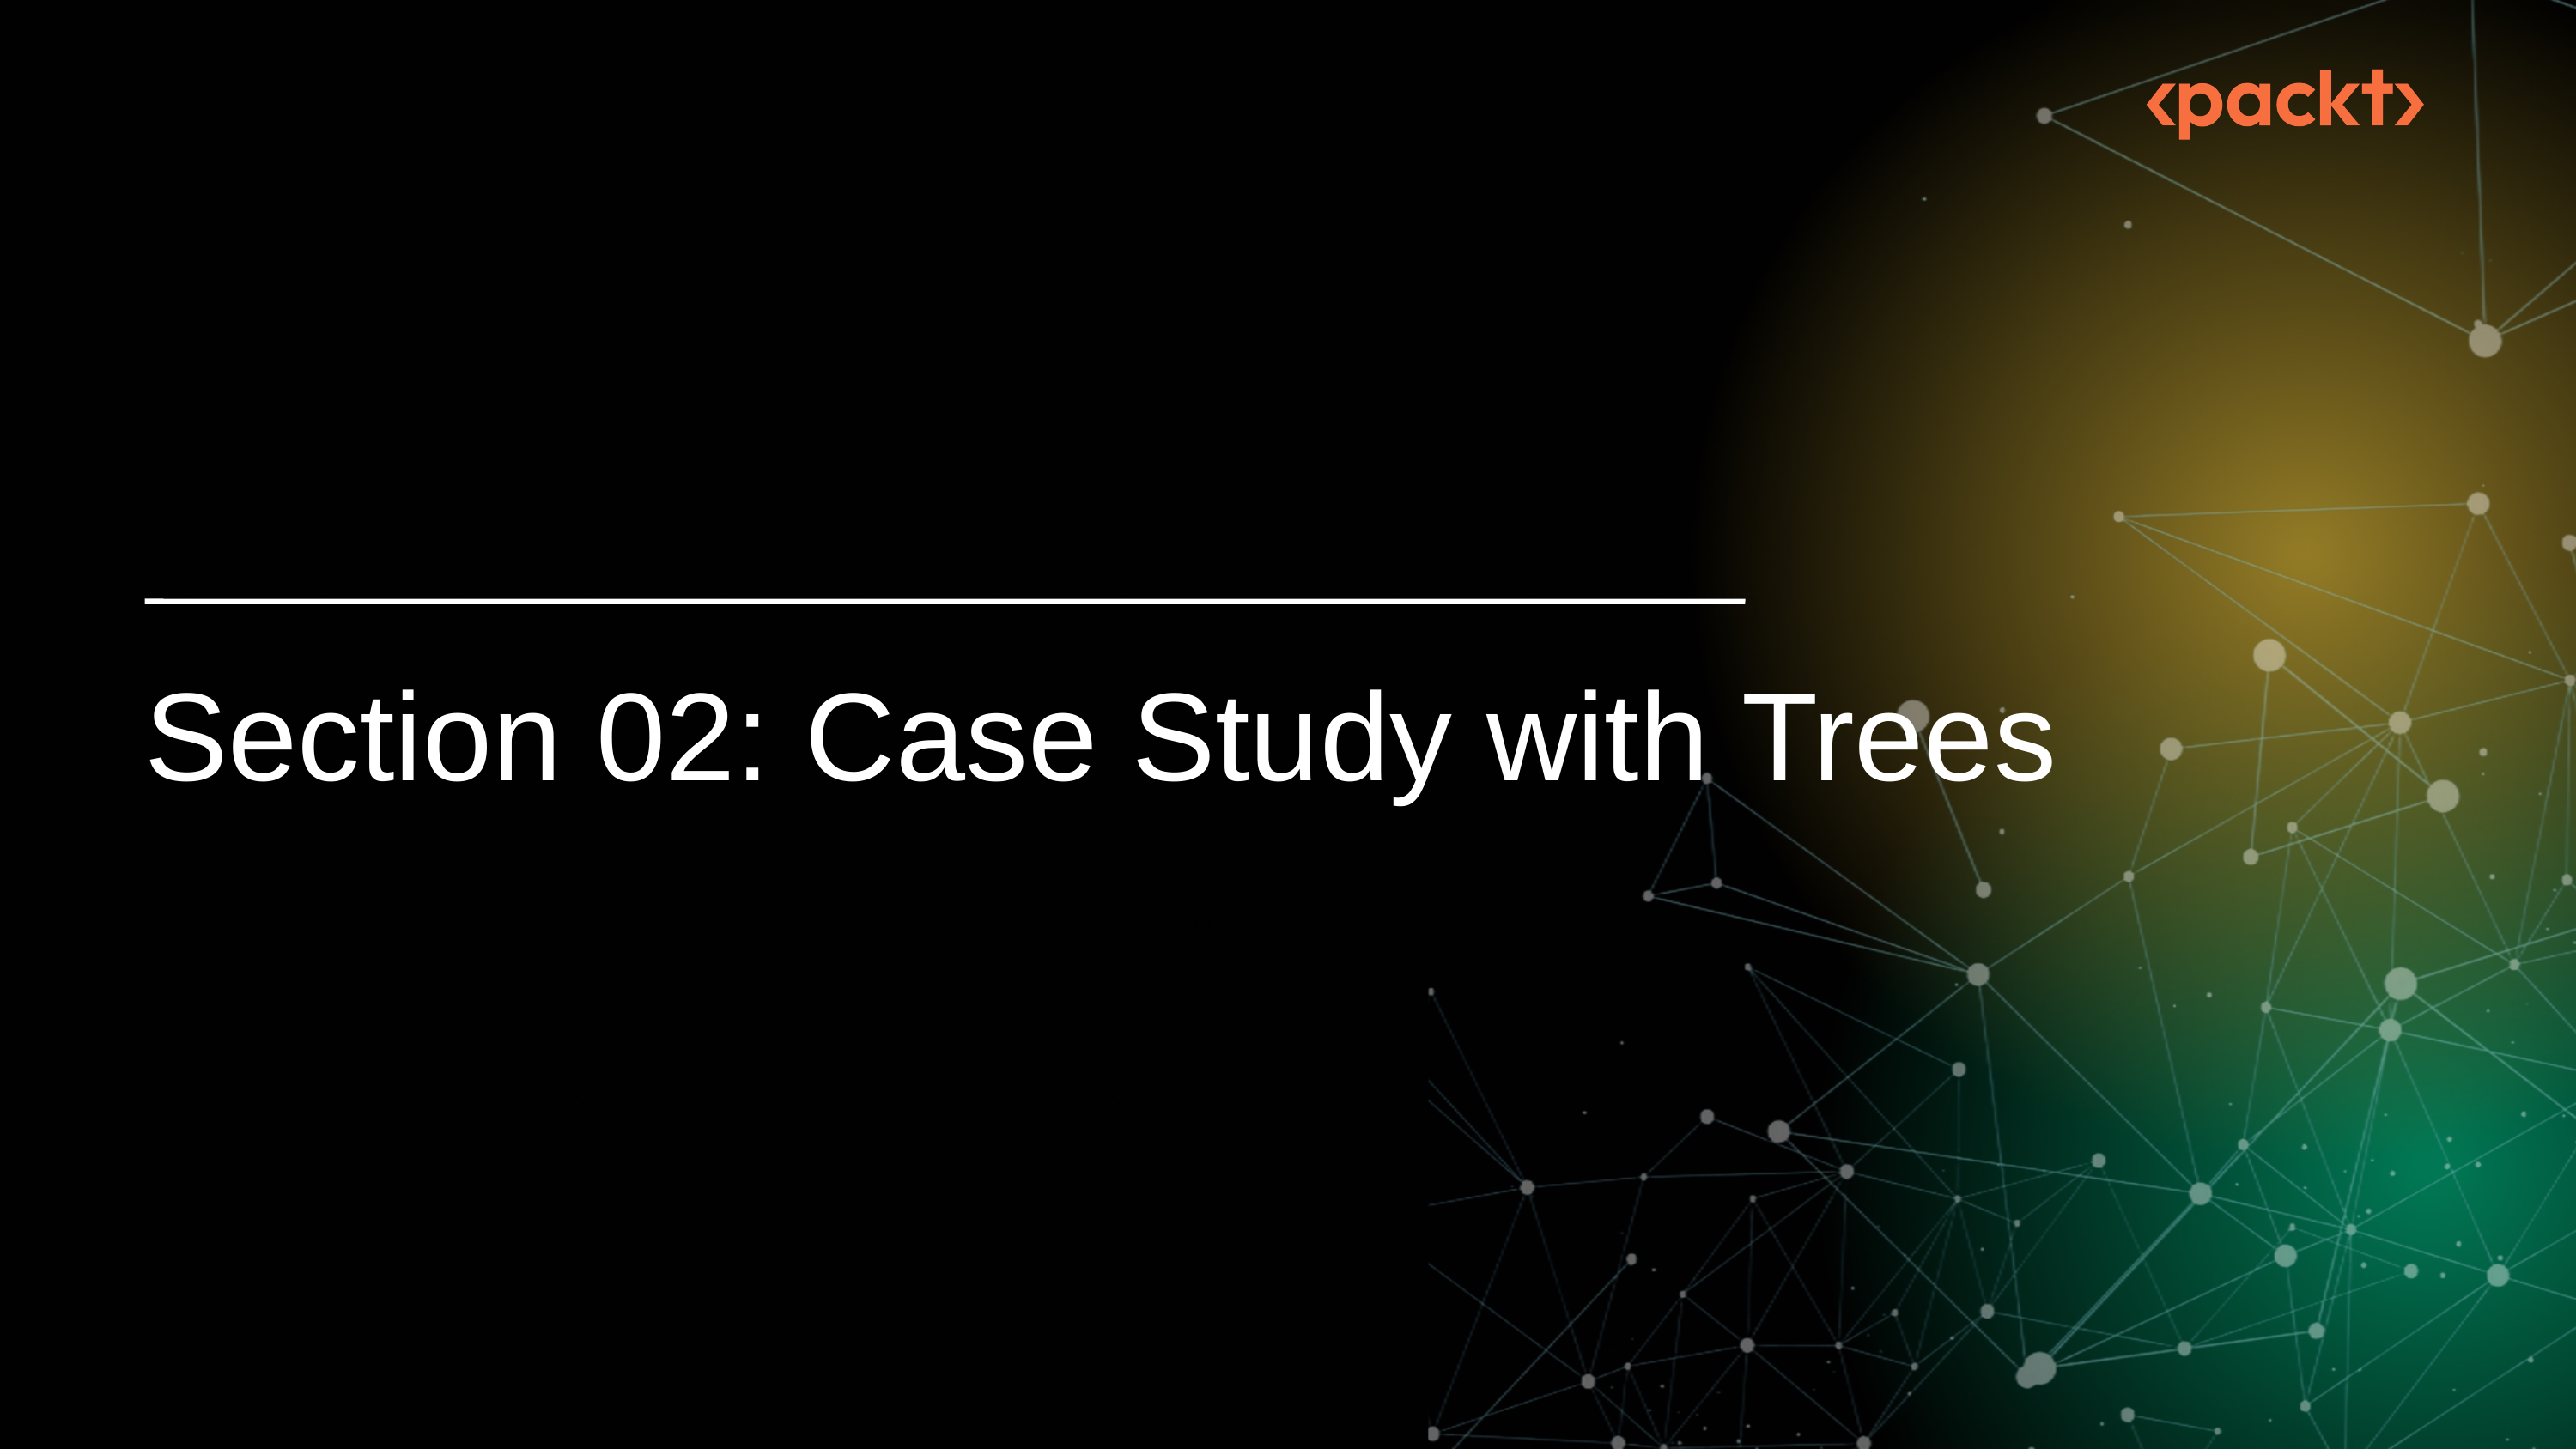

Section 02: Case Study with Trees
18